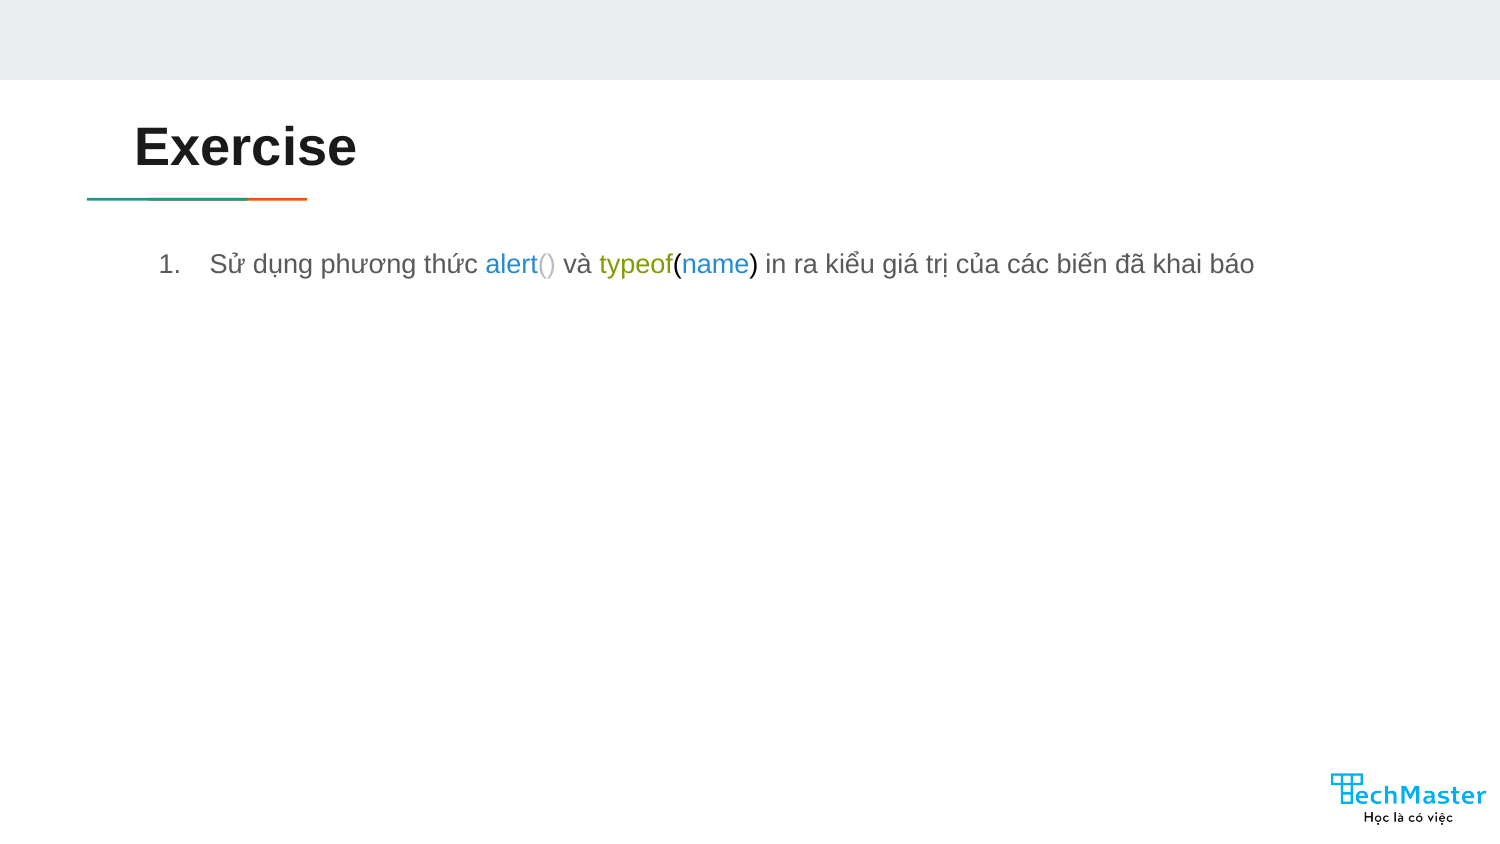

# Exercise
Sử dụng phương thức alert() và typeof(name) in ra kiểu giá trị của các biến đã khai báo